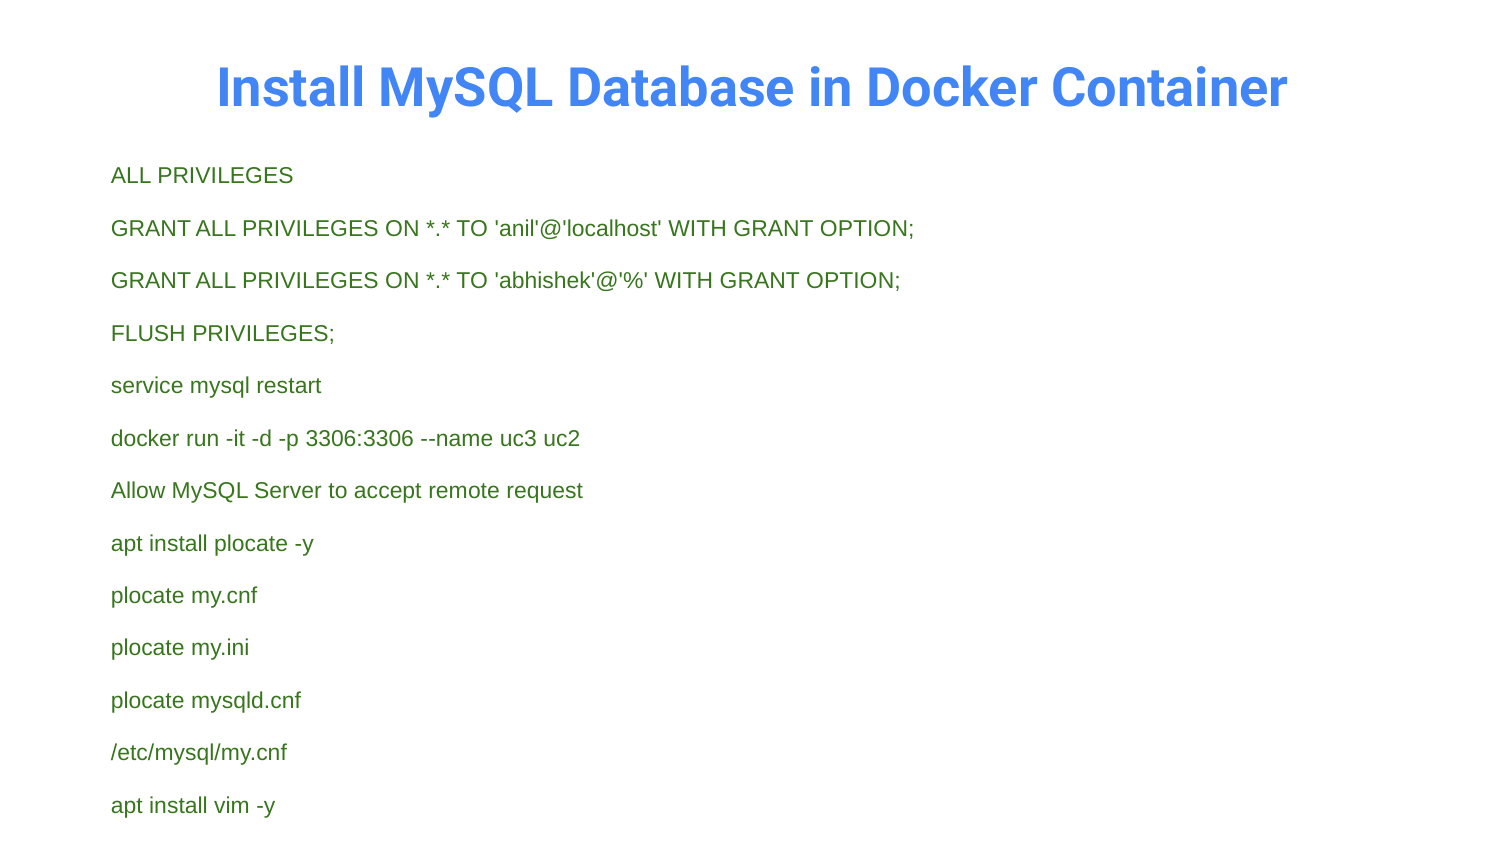

Install MySQL Database in Docker Container
ALL PRIVILEGES
GRANT ALL PRIVILEGES ON *.* TO 'anil'@'localhost' WITH GRANT OPTION;
GRANT ALL PRIVILEGES ON *.* TO 'abhishek'@'%' WITH GRANT OPTION;
FLUSH PRIVILEGES;
service mysql restart
docker run -it -d -p 3306:3306 --name uc3 uc2
Allow MySQL Server to accept remote request
apt install plocate -y
plocate my.cnf
plocate my.ini
plocate mysqld.cnf
/etc/mysql/my.cnf
apt install vim -y